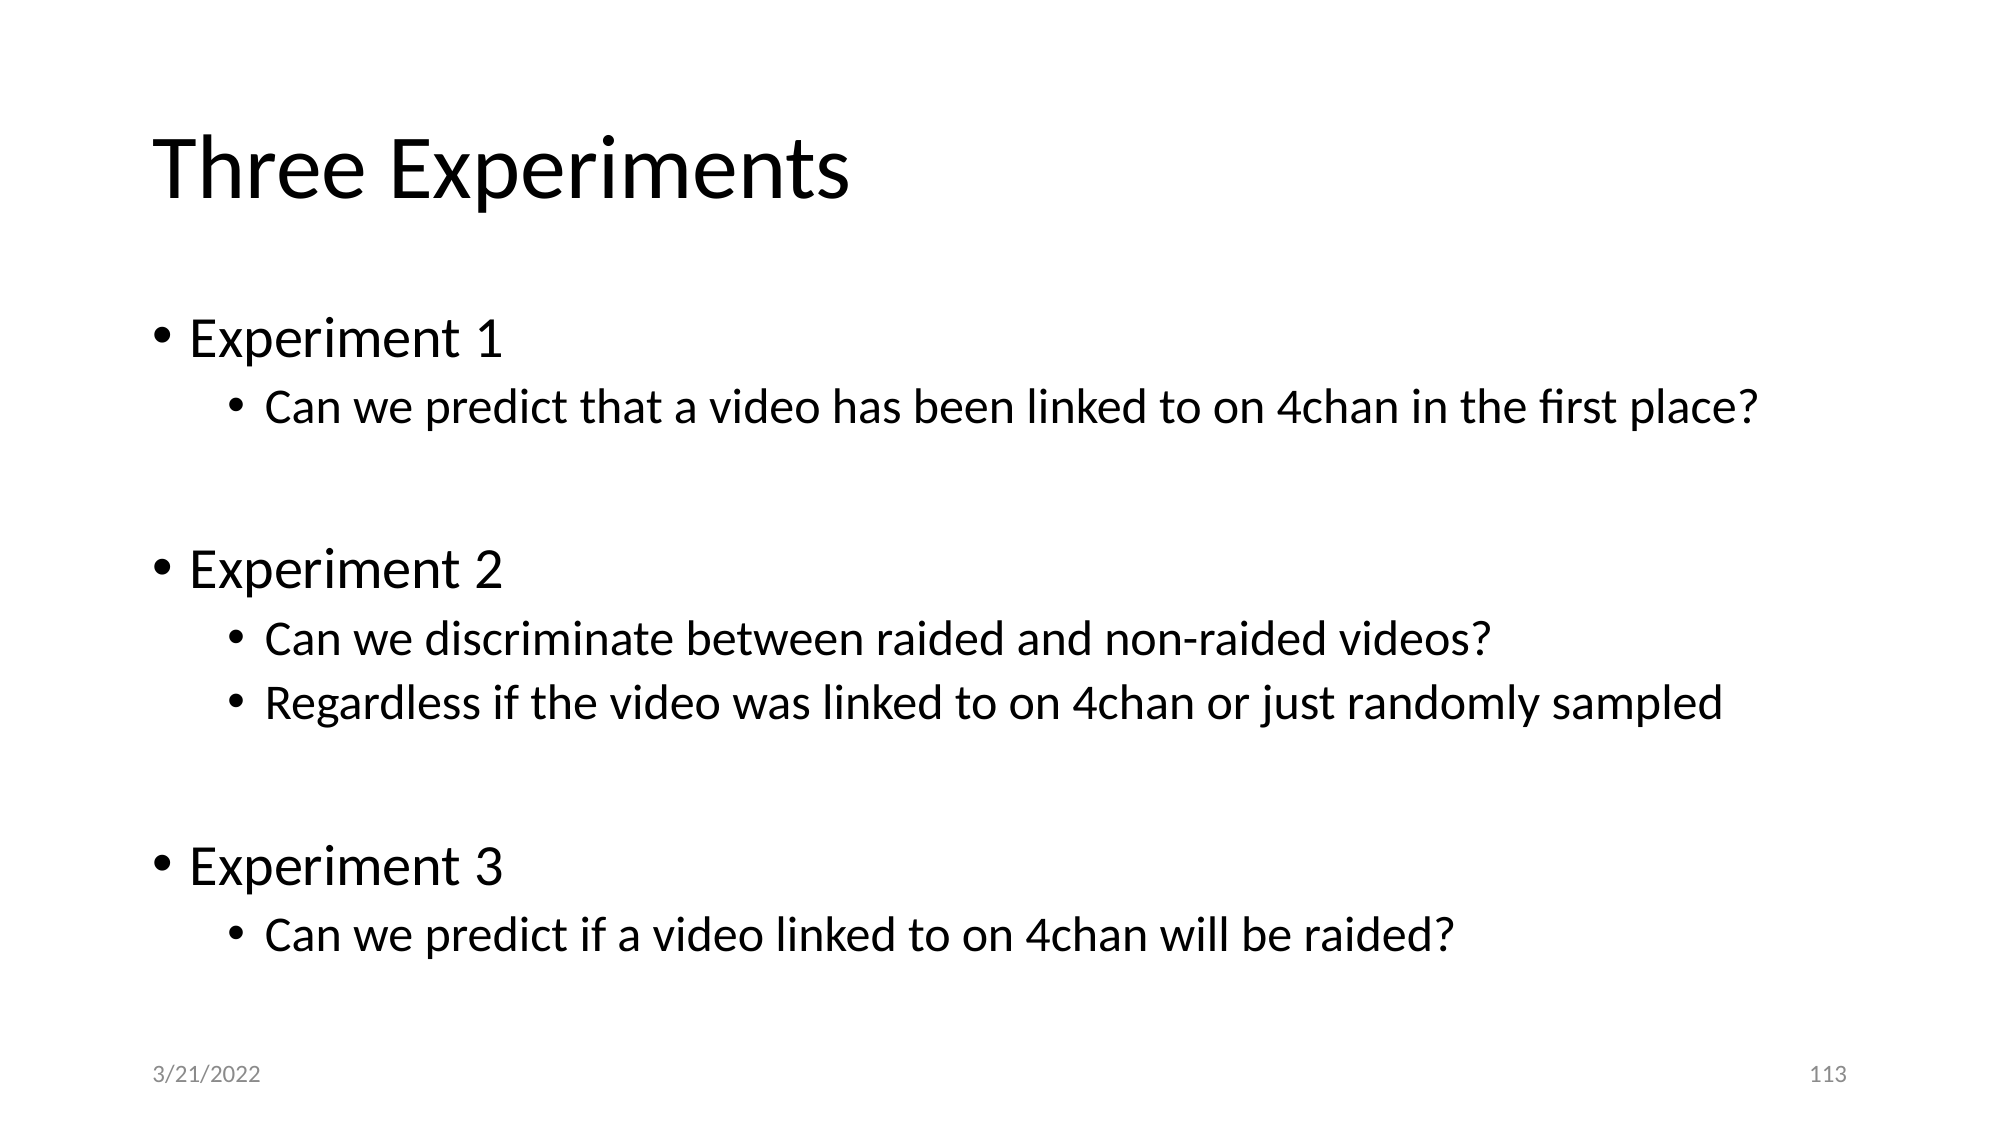

# Three Experiments
Experiment 1
Can we predict that a video has been linked to on 4chan in the first place?

Experiment 2
Can we discriminate between raided and non-raided videos?
Regardless if the video was linked to on 4chan or just randomly sampled

Experiment 3
Can we predict if a video linked to on 4chan will be raided?
3/21/2022
113